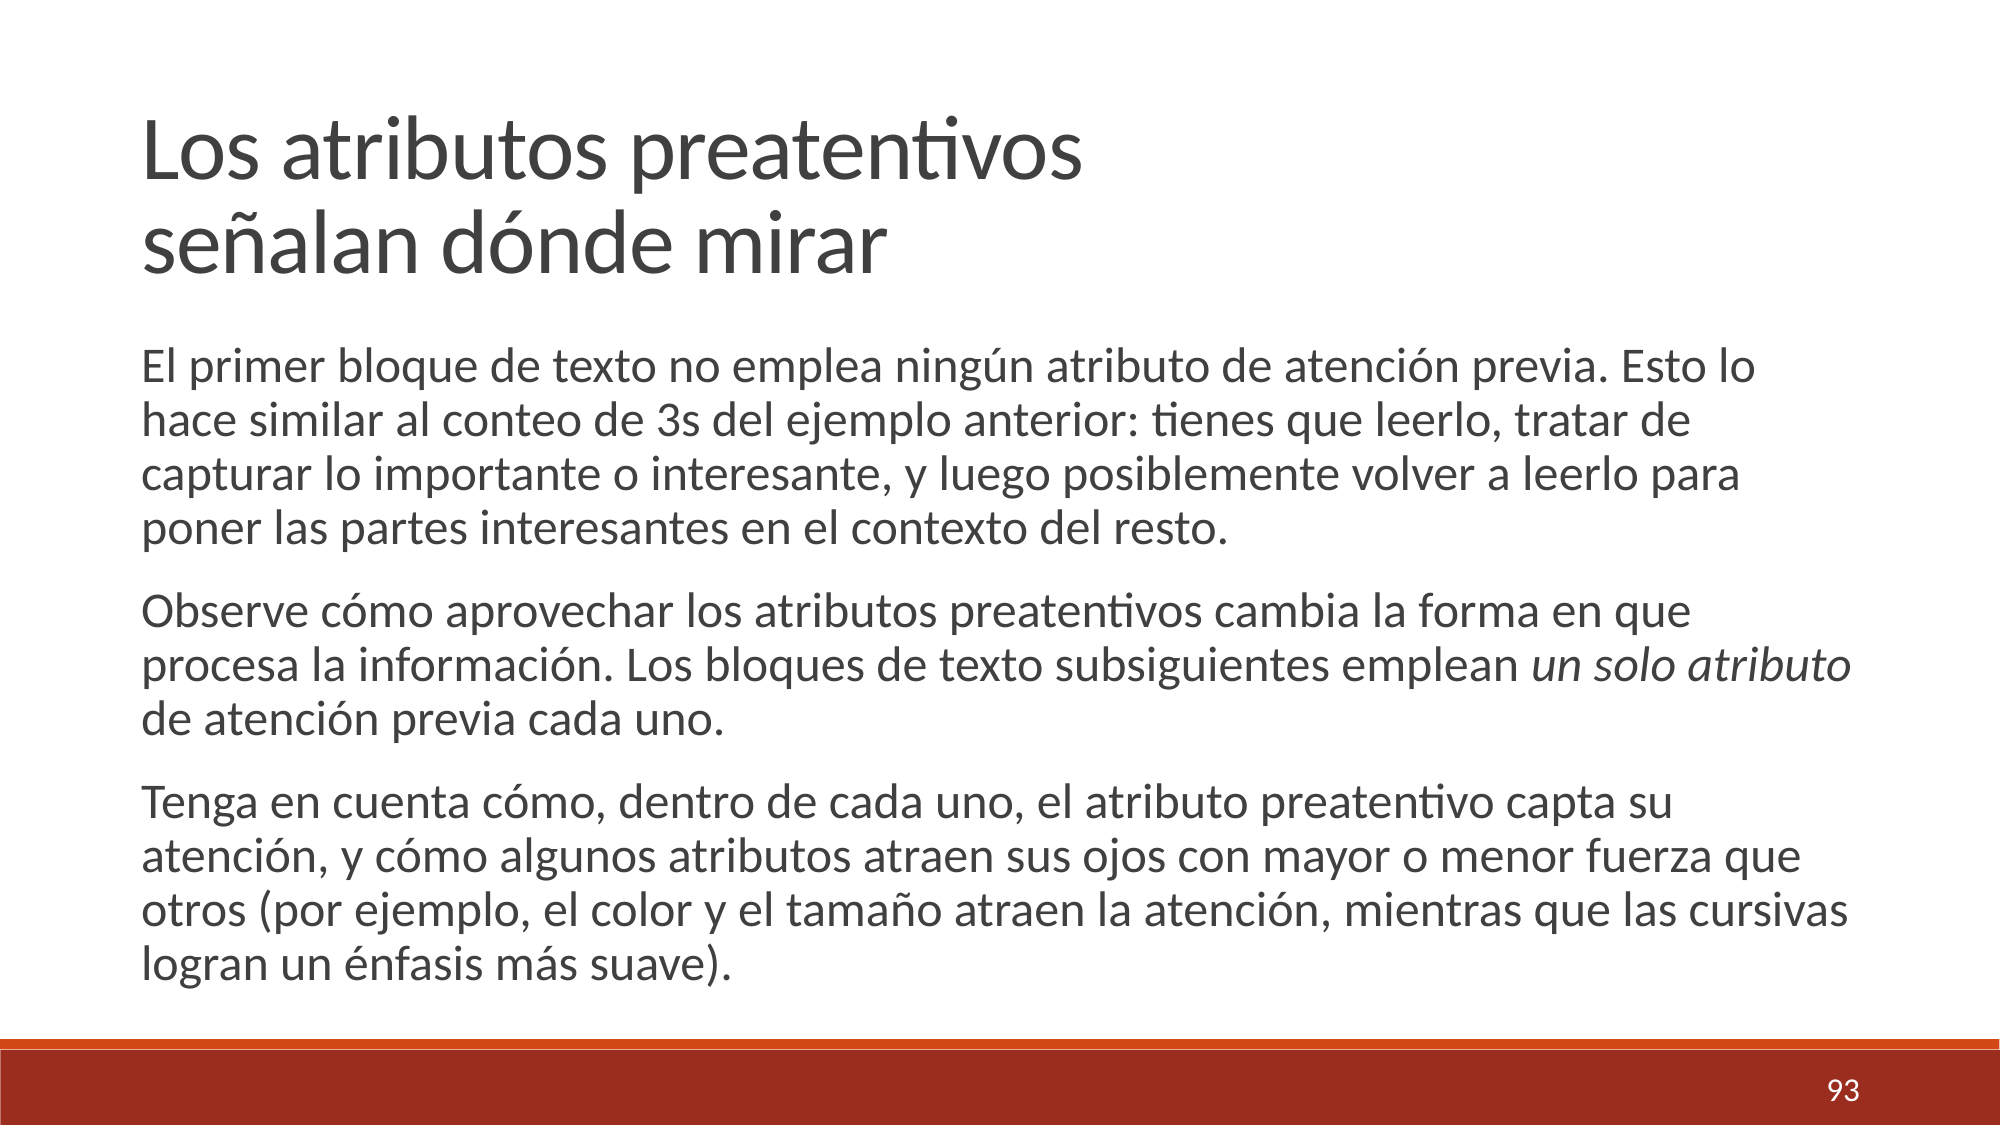

Los atributos preatentivos
señalan dónde mirar
El primer bloque de texto no emplea ningún atributo de atención previa. Esto lo hace similar al conteo de 3s del ejemplo anterior: tienes que leerlo, tratar de capturar lo importante o interesante, y luego posiblemente volver a leerlo para poner las partes interesantes en el contexto del resto.
Observe cómo aprovechar los atributos preatentivos cambia la forma en que procesa la información. Los bloques de texto subsiguientes emplean un solo atributo de atención previa cada uno.
Tenga en cuenta cómo, dentro de cada uno, el atributo preatentivo capta su atención, y cómo algunos atributos atraen sus ojos con mayor o menor fuerza que otros (por ejemplo, el color y el tamaño atraen la atención, mientras que las cursivas logran un énfasis más suave).

93